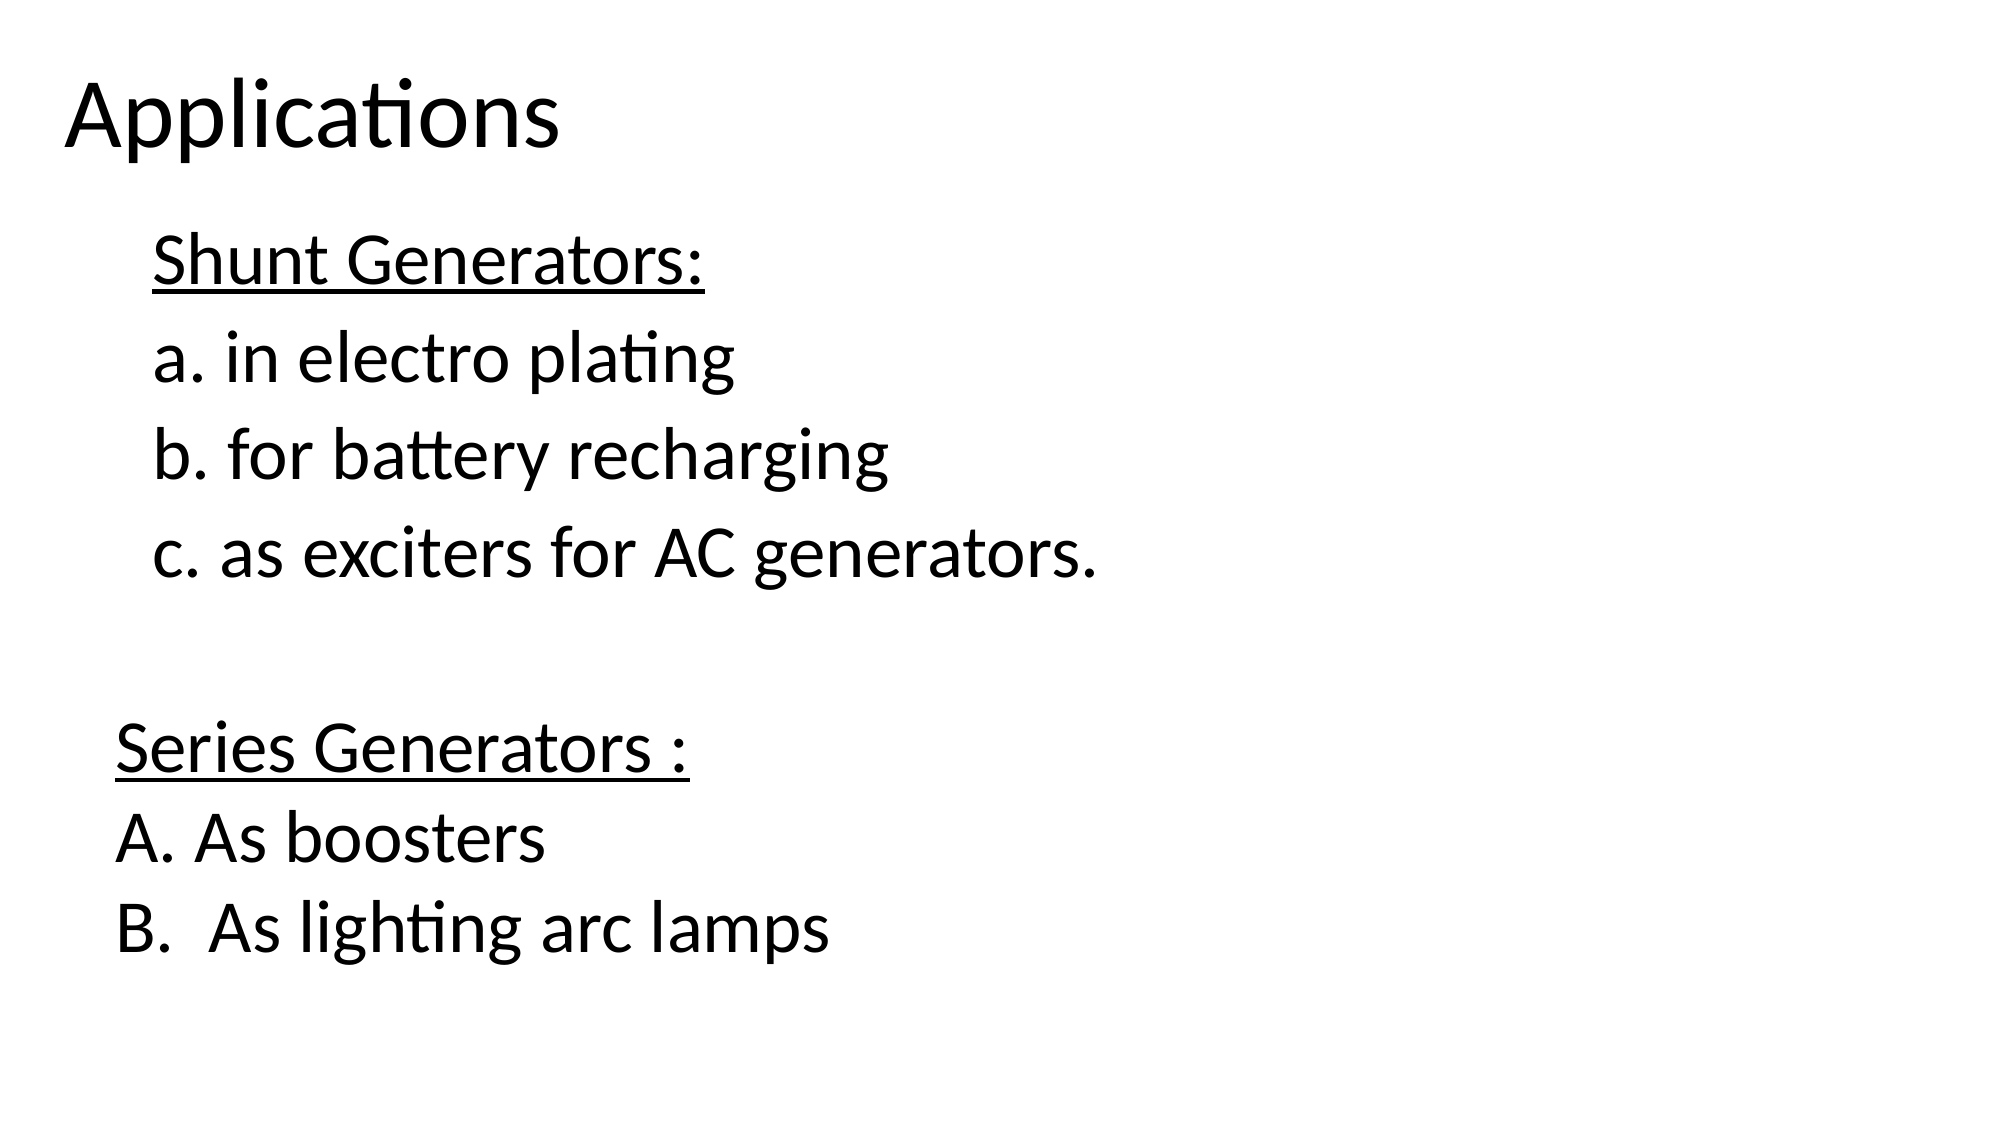

Applications
# Shunt Generators:
a. in electro plating
b. for battery recharging
c. as exciters for AC generators.
Series Generators :
A. As boosters
B.  As lighting arc lamps